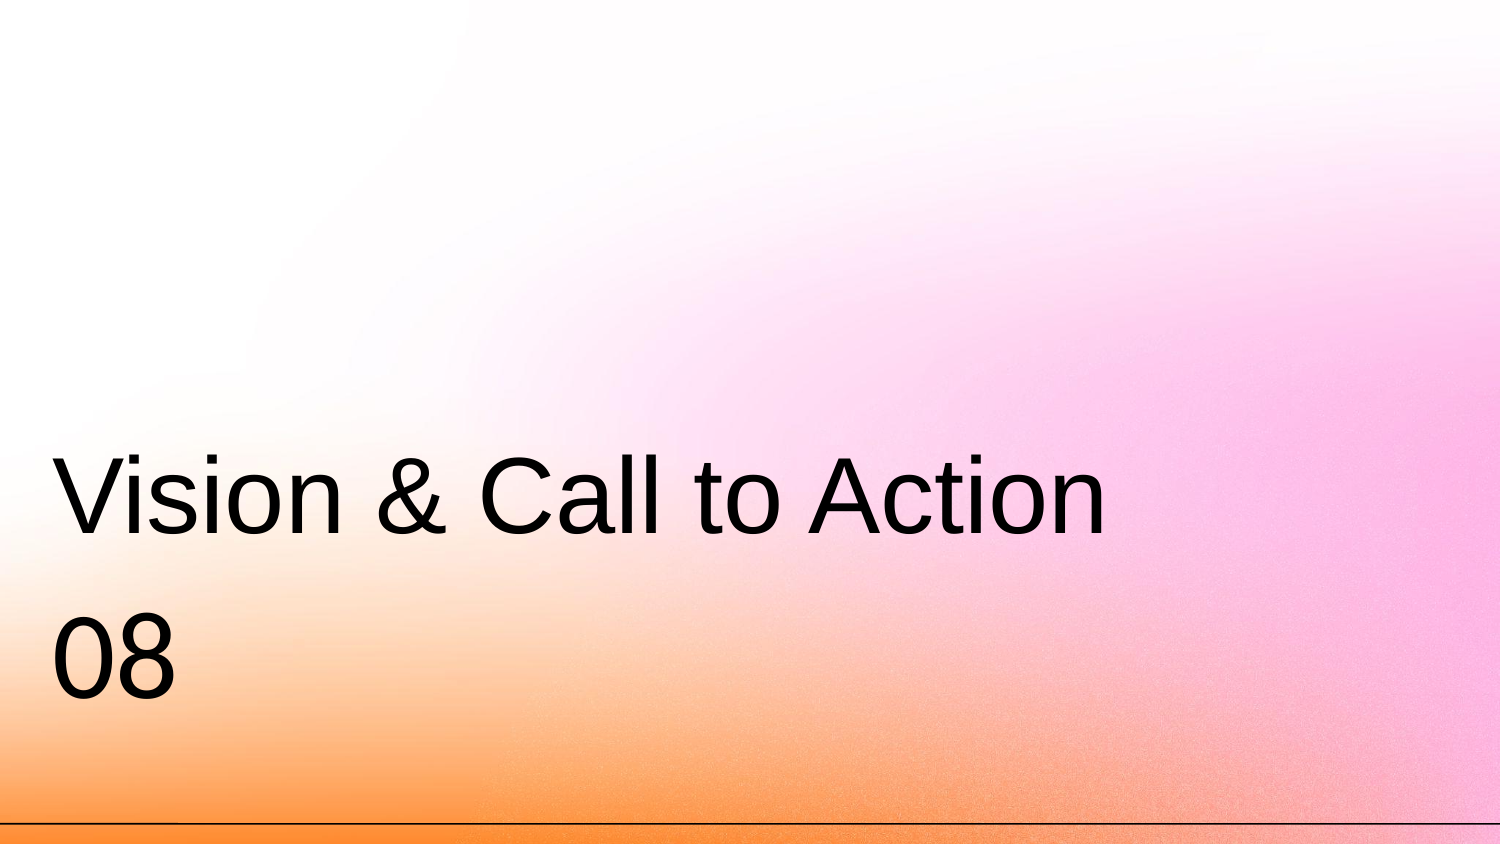

# Vision & Call to Action
08